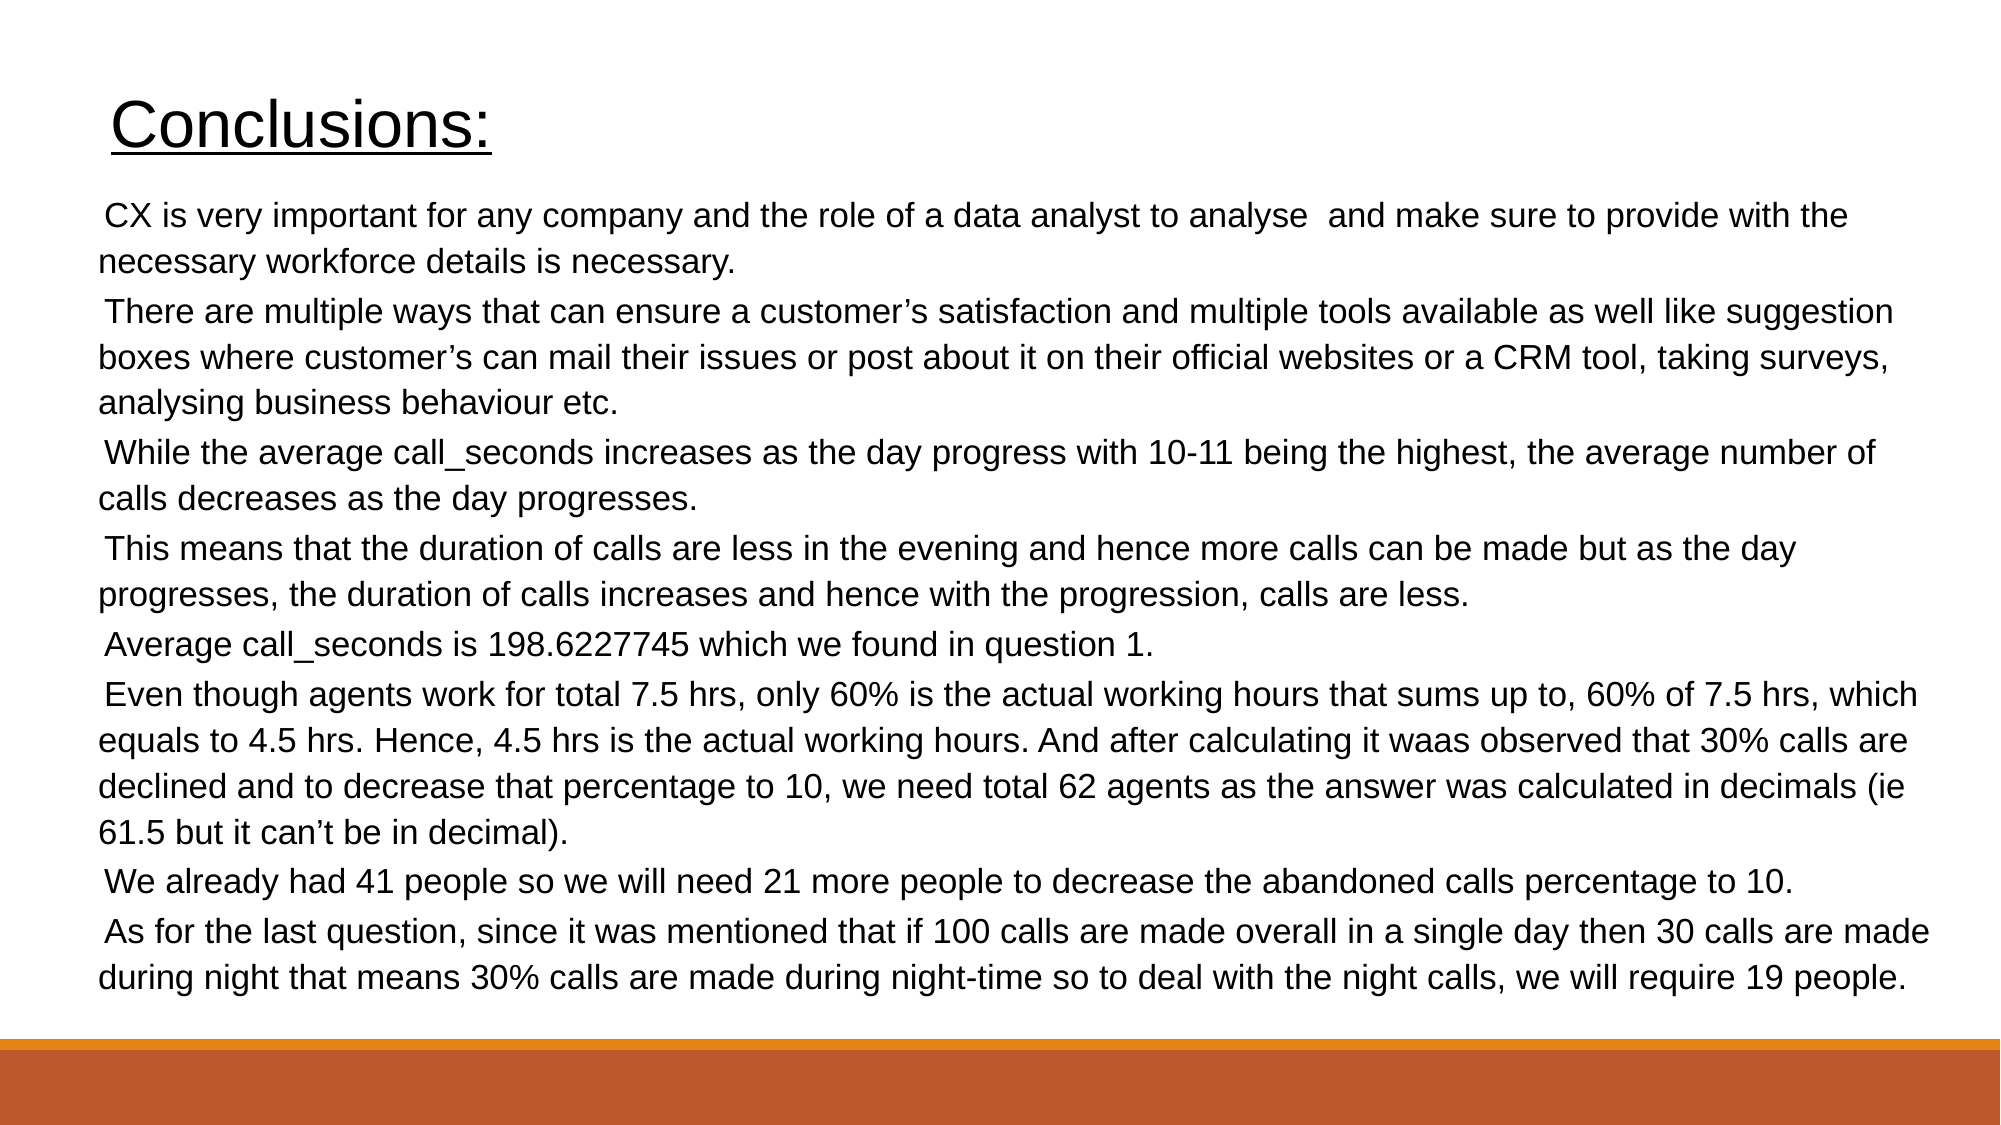

# Conclusions:
CX is very important for any company and the role of a data analyst to analyse  and make sure to provide with the necessary workforce details is necessary.
There are multiple ways that can ensure a customer’s satisfaction and multiple tools available as well like suggestion boxes where customer’s can mail their issues or post about it on their official websites or a CRM tool, taking surveys, analysing business behaviour etc.
While the average call_seconds increases as the day progress with 10-11 being the highest, the average number of calls decreases as the day progresses.
This means that the duration of calls are less in the evening and hence more calls can be made but as the day progresses, the duration of calls increases and hence with the progression, calls are less.
Average call_seconds is 198.6227745 which we found in question 1.
Even though agents work for total 7.5 hrs, only 60% is the actual working hours that sums up to, 60% of 7.5 hrs, which equals to 4.5 hrs. Hence, 4.5 hrs is the actual working hours. And after calculating it waas observed that 30% calls are declined and to decrease that percentage to 10, we need total 62 agents as the answer was calculated in decimals (ie 61.5 but it can’t be in decimal).
We already had 41 people so we will need 21 more people to decrease the abandoned calls percentage to 10.
As for the last question, since it was mentioned that if 100 calls are made overall in a single day then 30 calls are made during night that means 30% calls are made during night-time so to deal with the night calls, we will require 19 people.